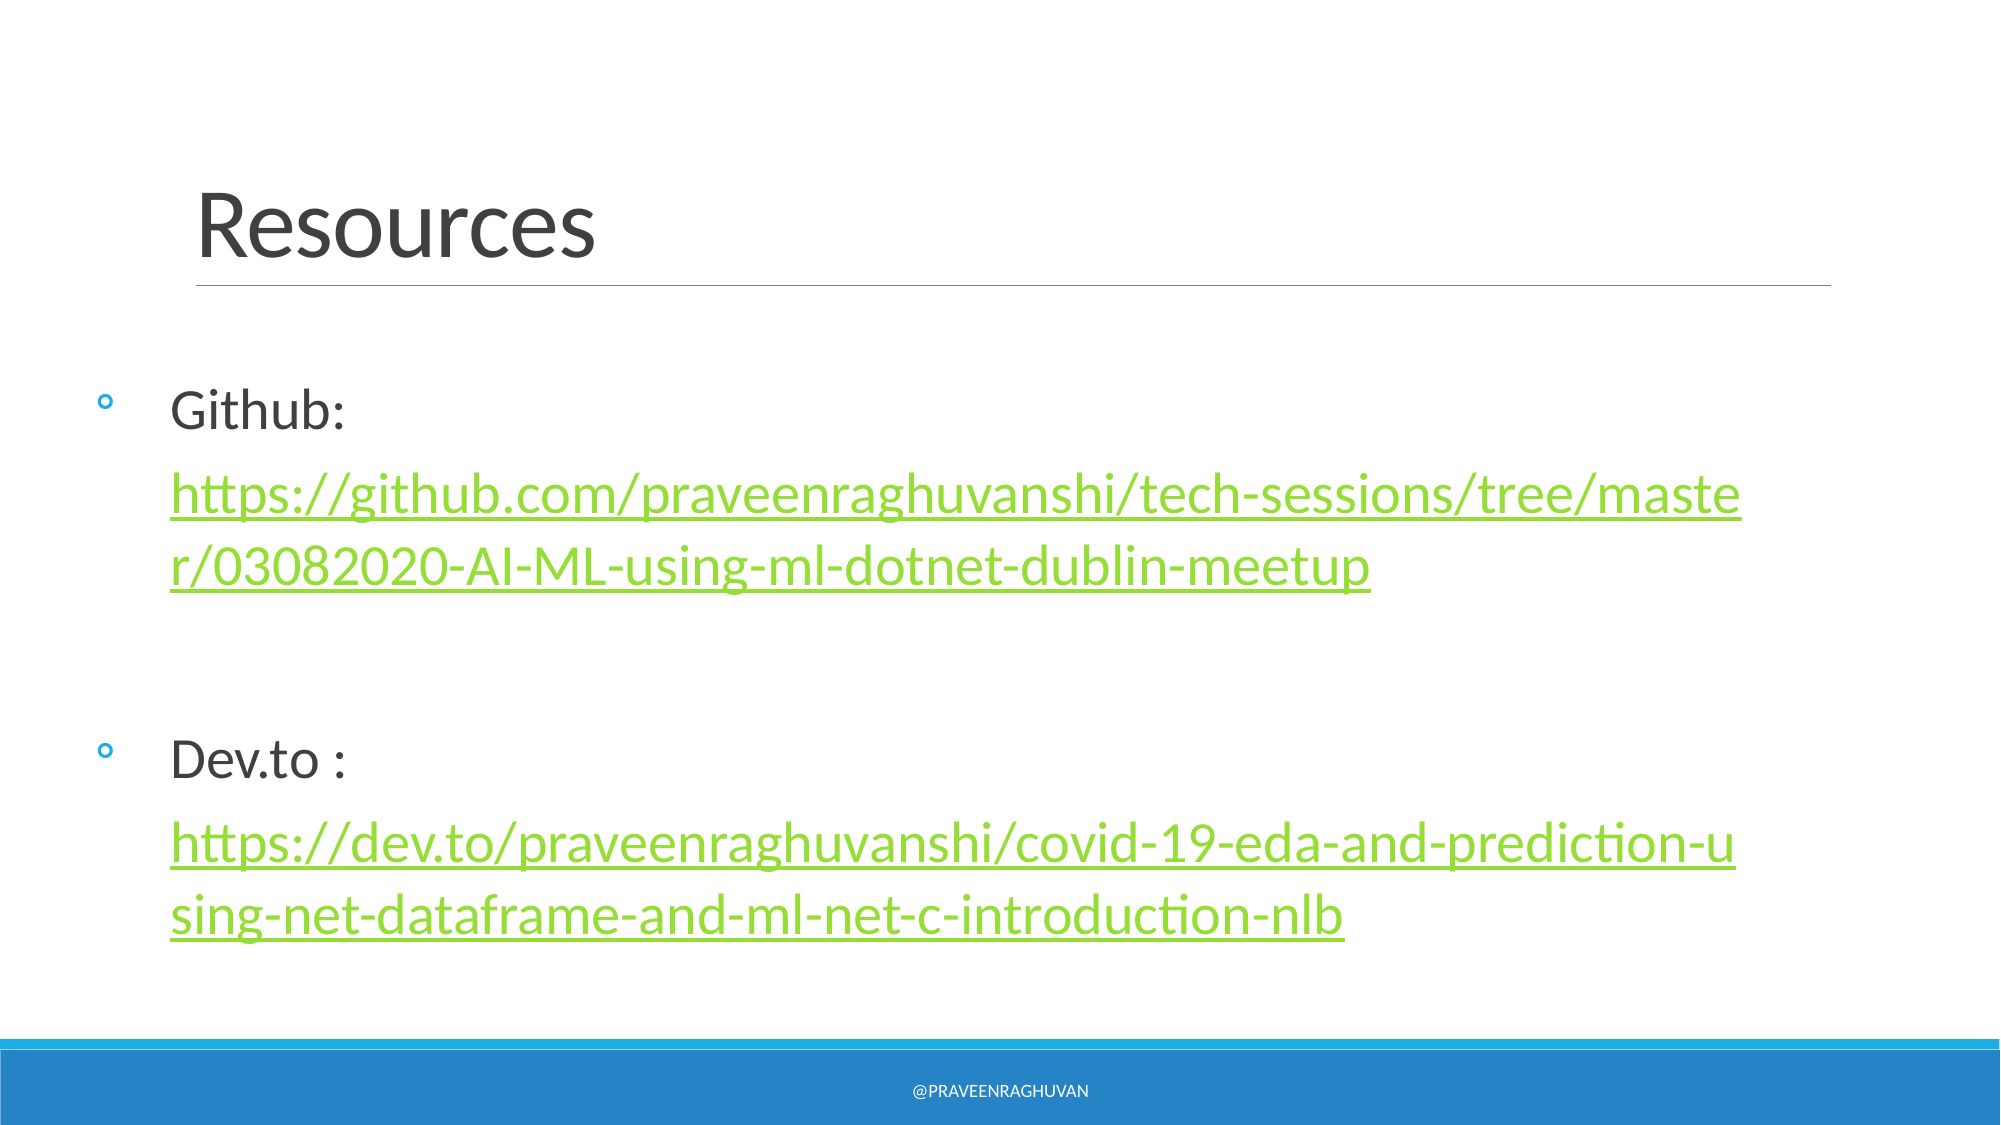

# Resources
Github: https://github.com/praveenraghuvanshi/tech-sessions/tree/master/03082020-AI-ML-using-ml-dotnet-dublin-meetup

Dev.to : https://dev.to/praveenraghuvanshi/covid-19-eda-and-prediction-using-net-dataframe-and-ml-net-c-introduction-nlb
@praveenraghuvan